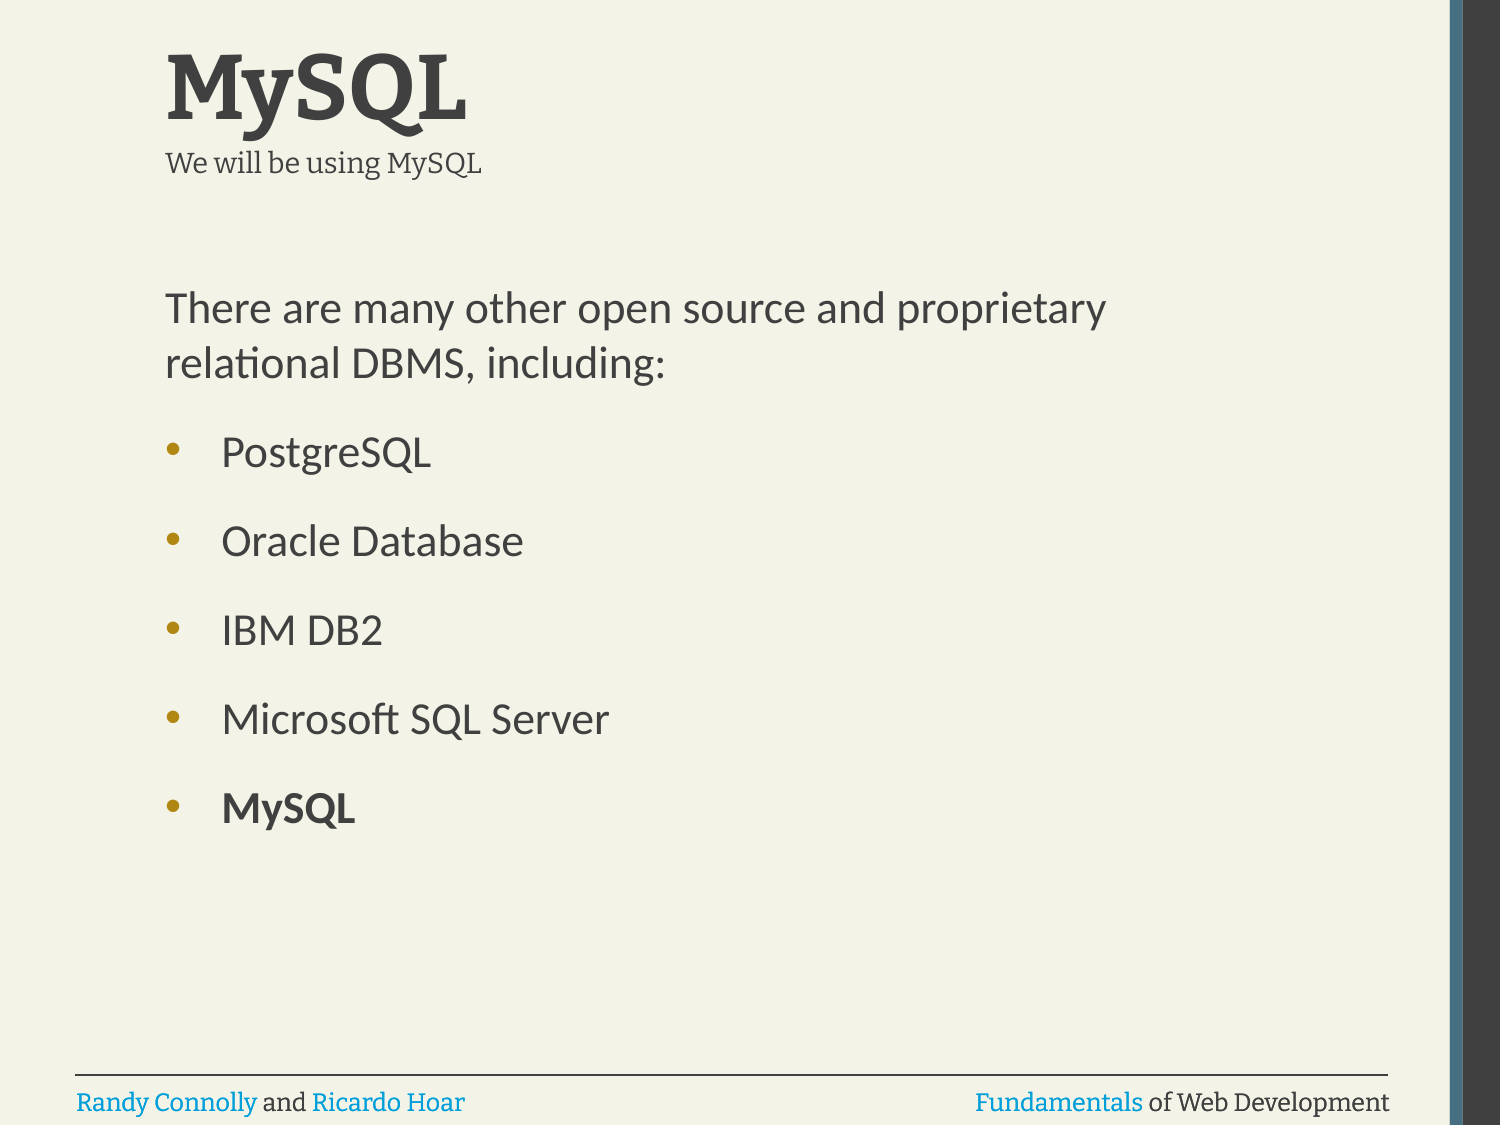

# MySQL
We will be using MySQL
There are many other open source and proprietary relational DBMS, including:
PostgreSQL
Oracle Database
IBM DB2
Microsoft SQL Server
MySQL